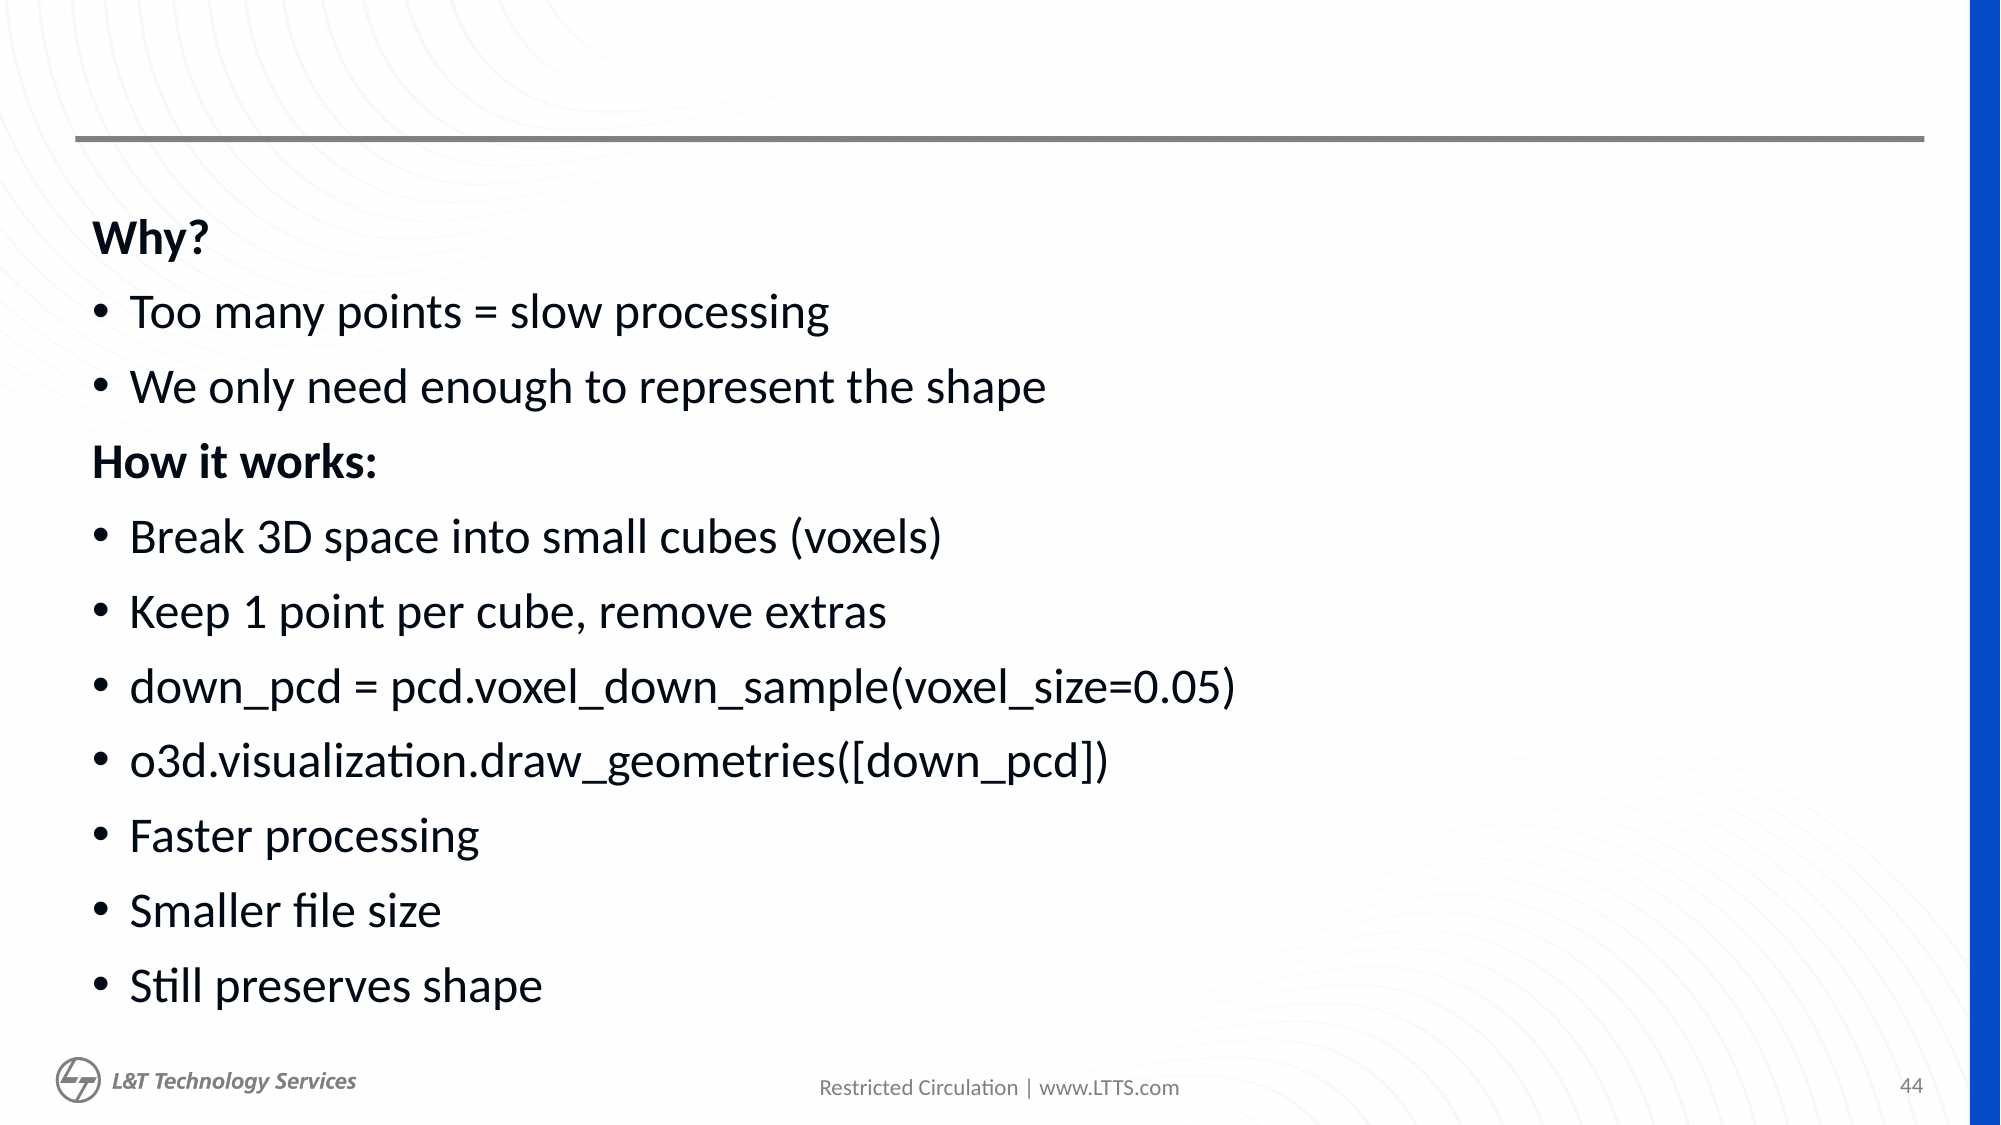

#
Why?
Too many points = slow processing
We only need enough to represent the shape
How it works:
Break 3D space into small cubes (voxels)
Keep 1 point per cube, remove extras
down_pcd = pcd.voxel_down_sample(voxel_size=0.05)
o3d.visualization.draw_geometries([down_pcd])
Faster processing
Smaller file size
Still preserves shape